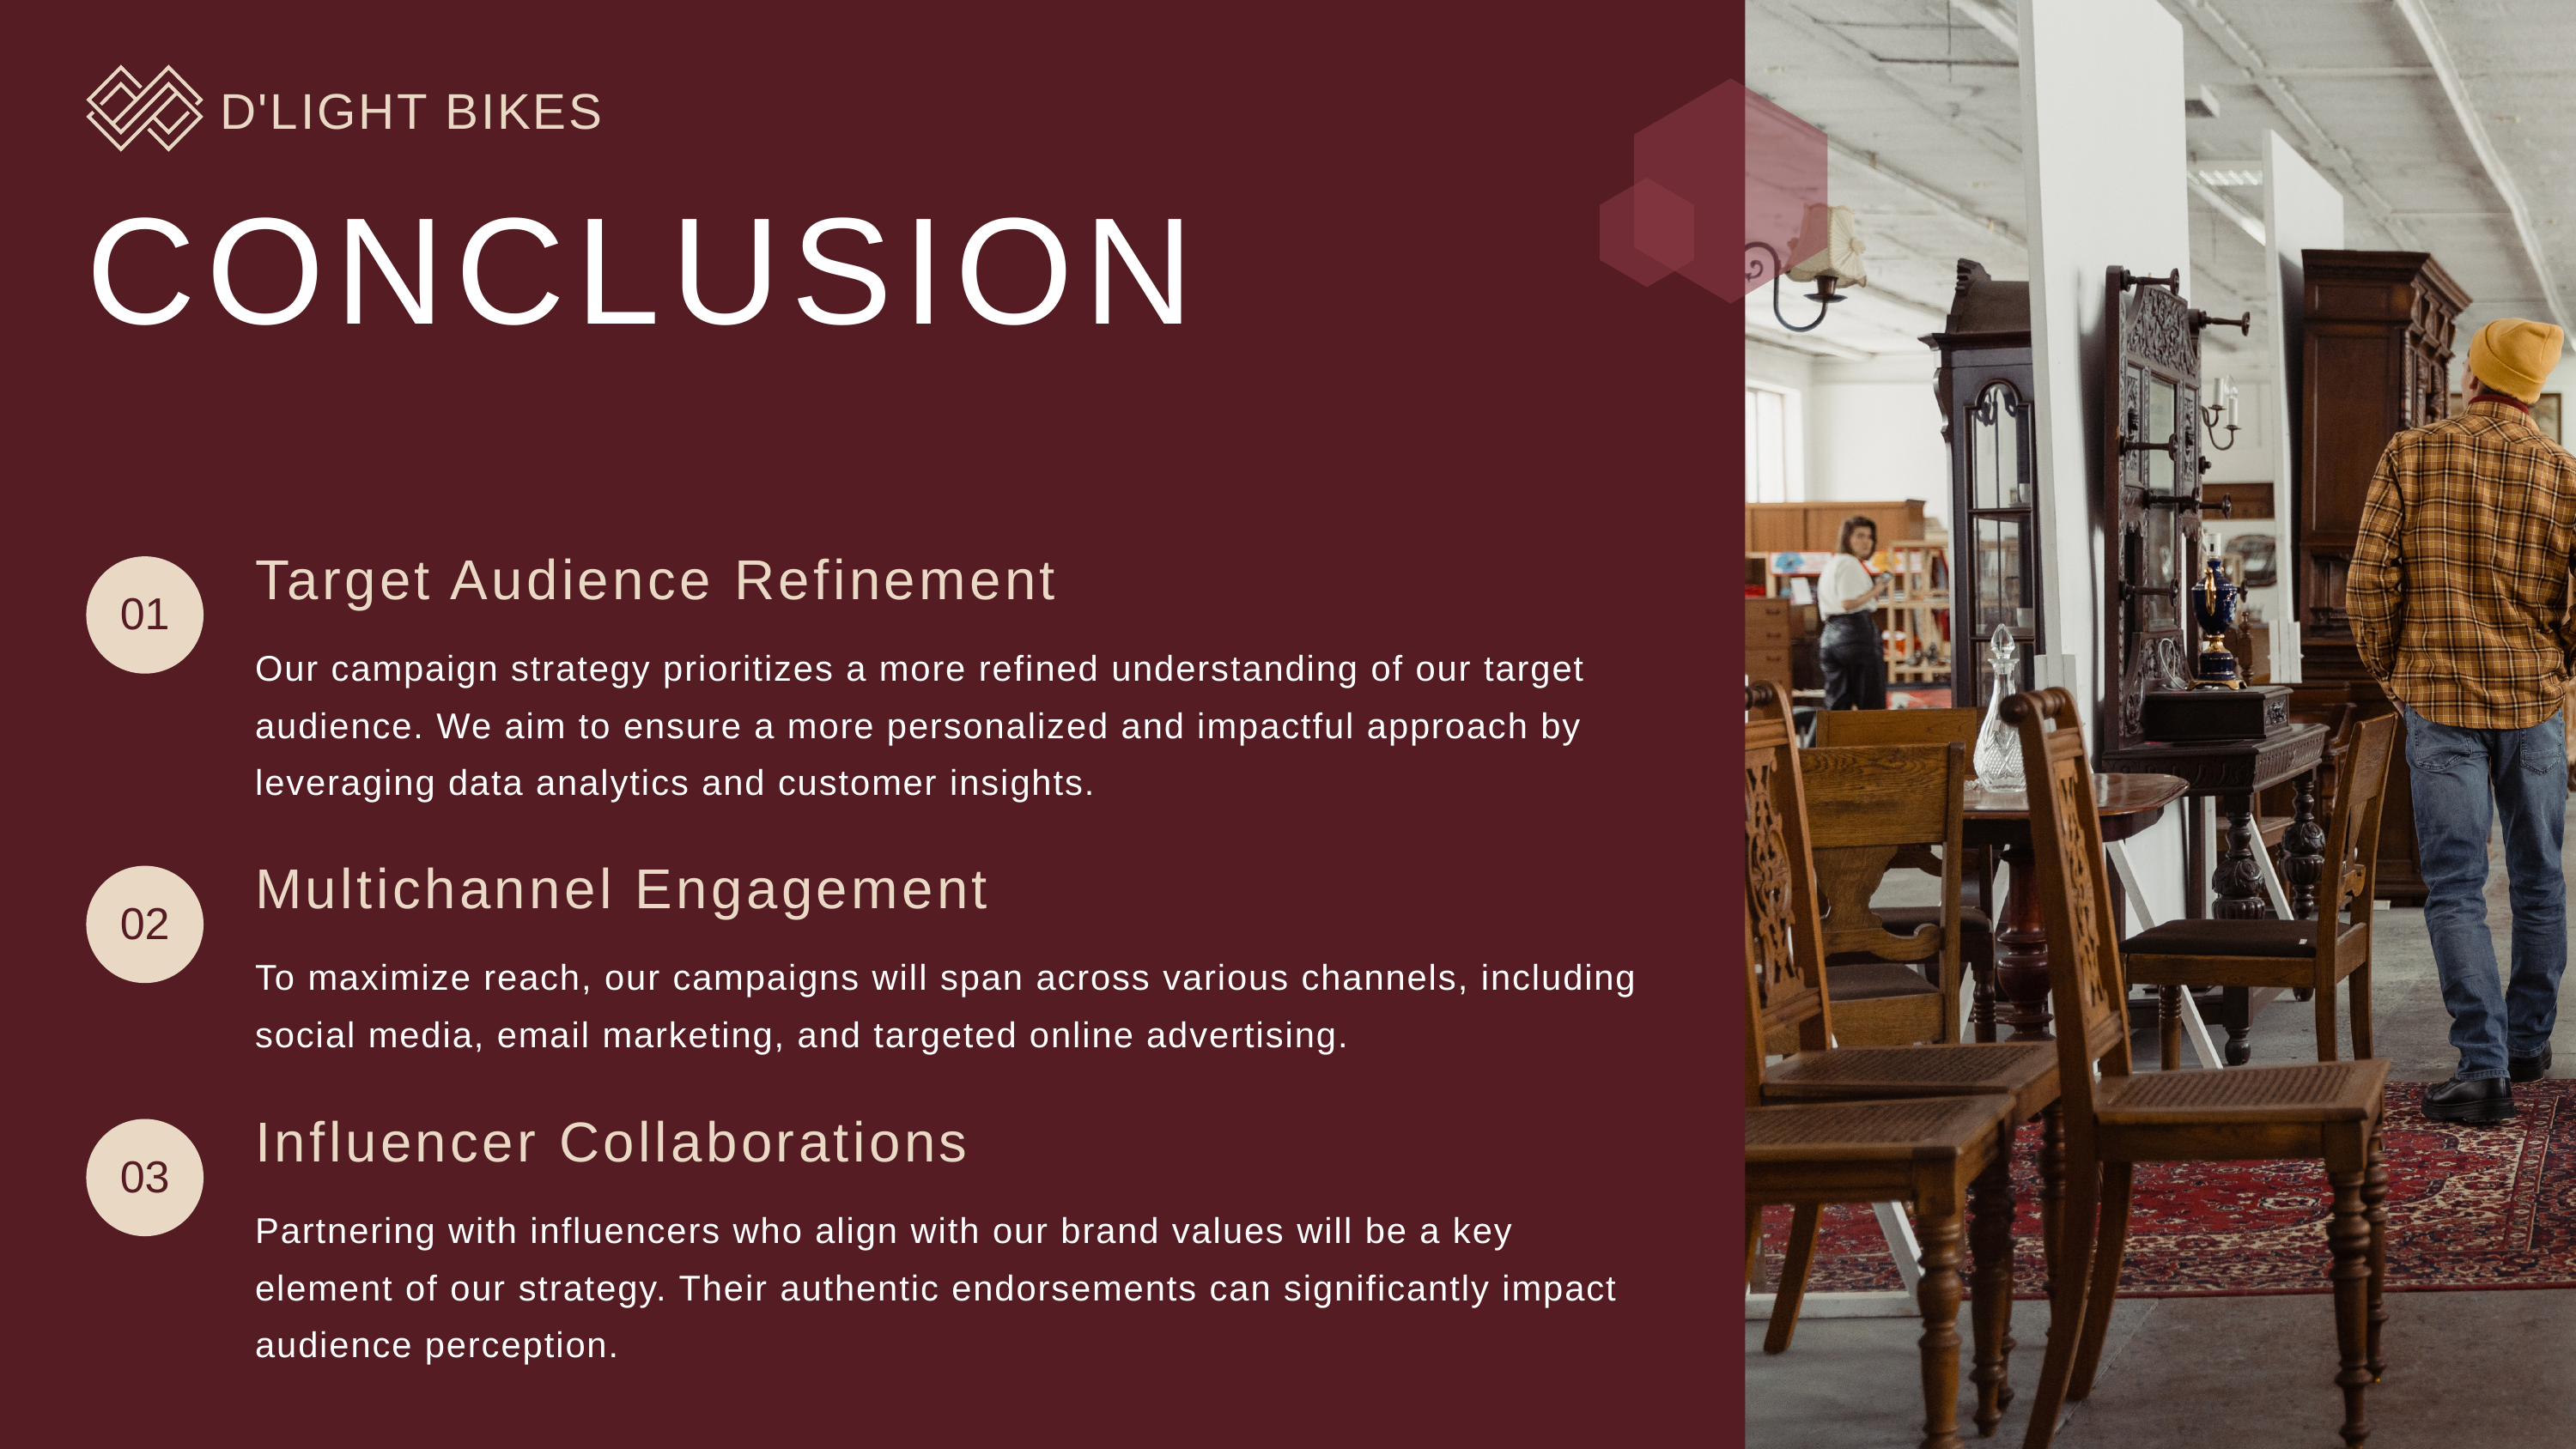

D'LIGHT BIKES

CONCLUSION

01
Target Audience Refinement
Our campaign strategy prioritizes a more refined understanding of our target audience. We aim to ensure a more personalized and impactful approach by leveraging data analytics and customer insights.

02
Multichannel Engagement
To maximize reach, our campaigns will span across various channels, including social media, email marketing, and targeted online advertising.

03
Influencer Collaborations
Partnering with influencers who align with our brand values will be a key element of our strategy. Their authentic endorsements can significantly impact audience perception.